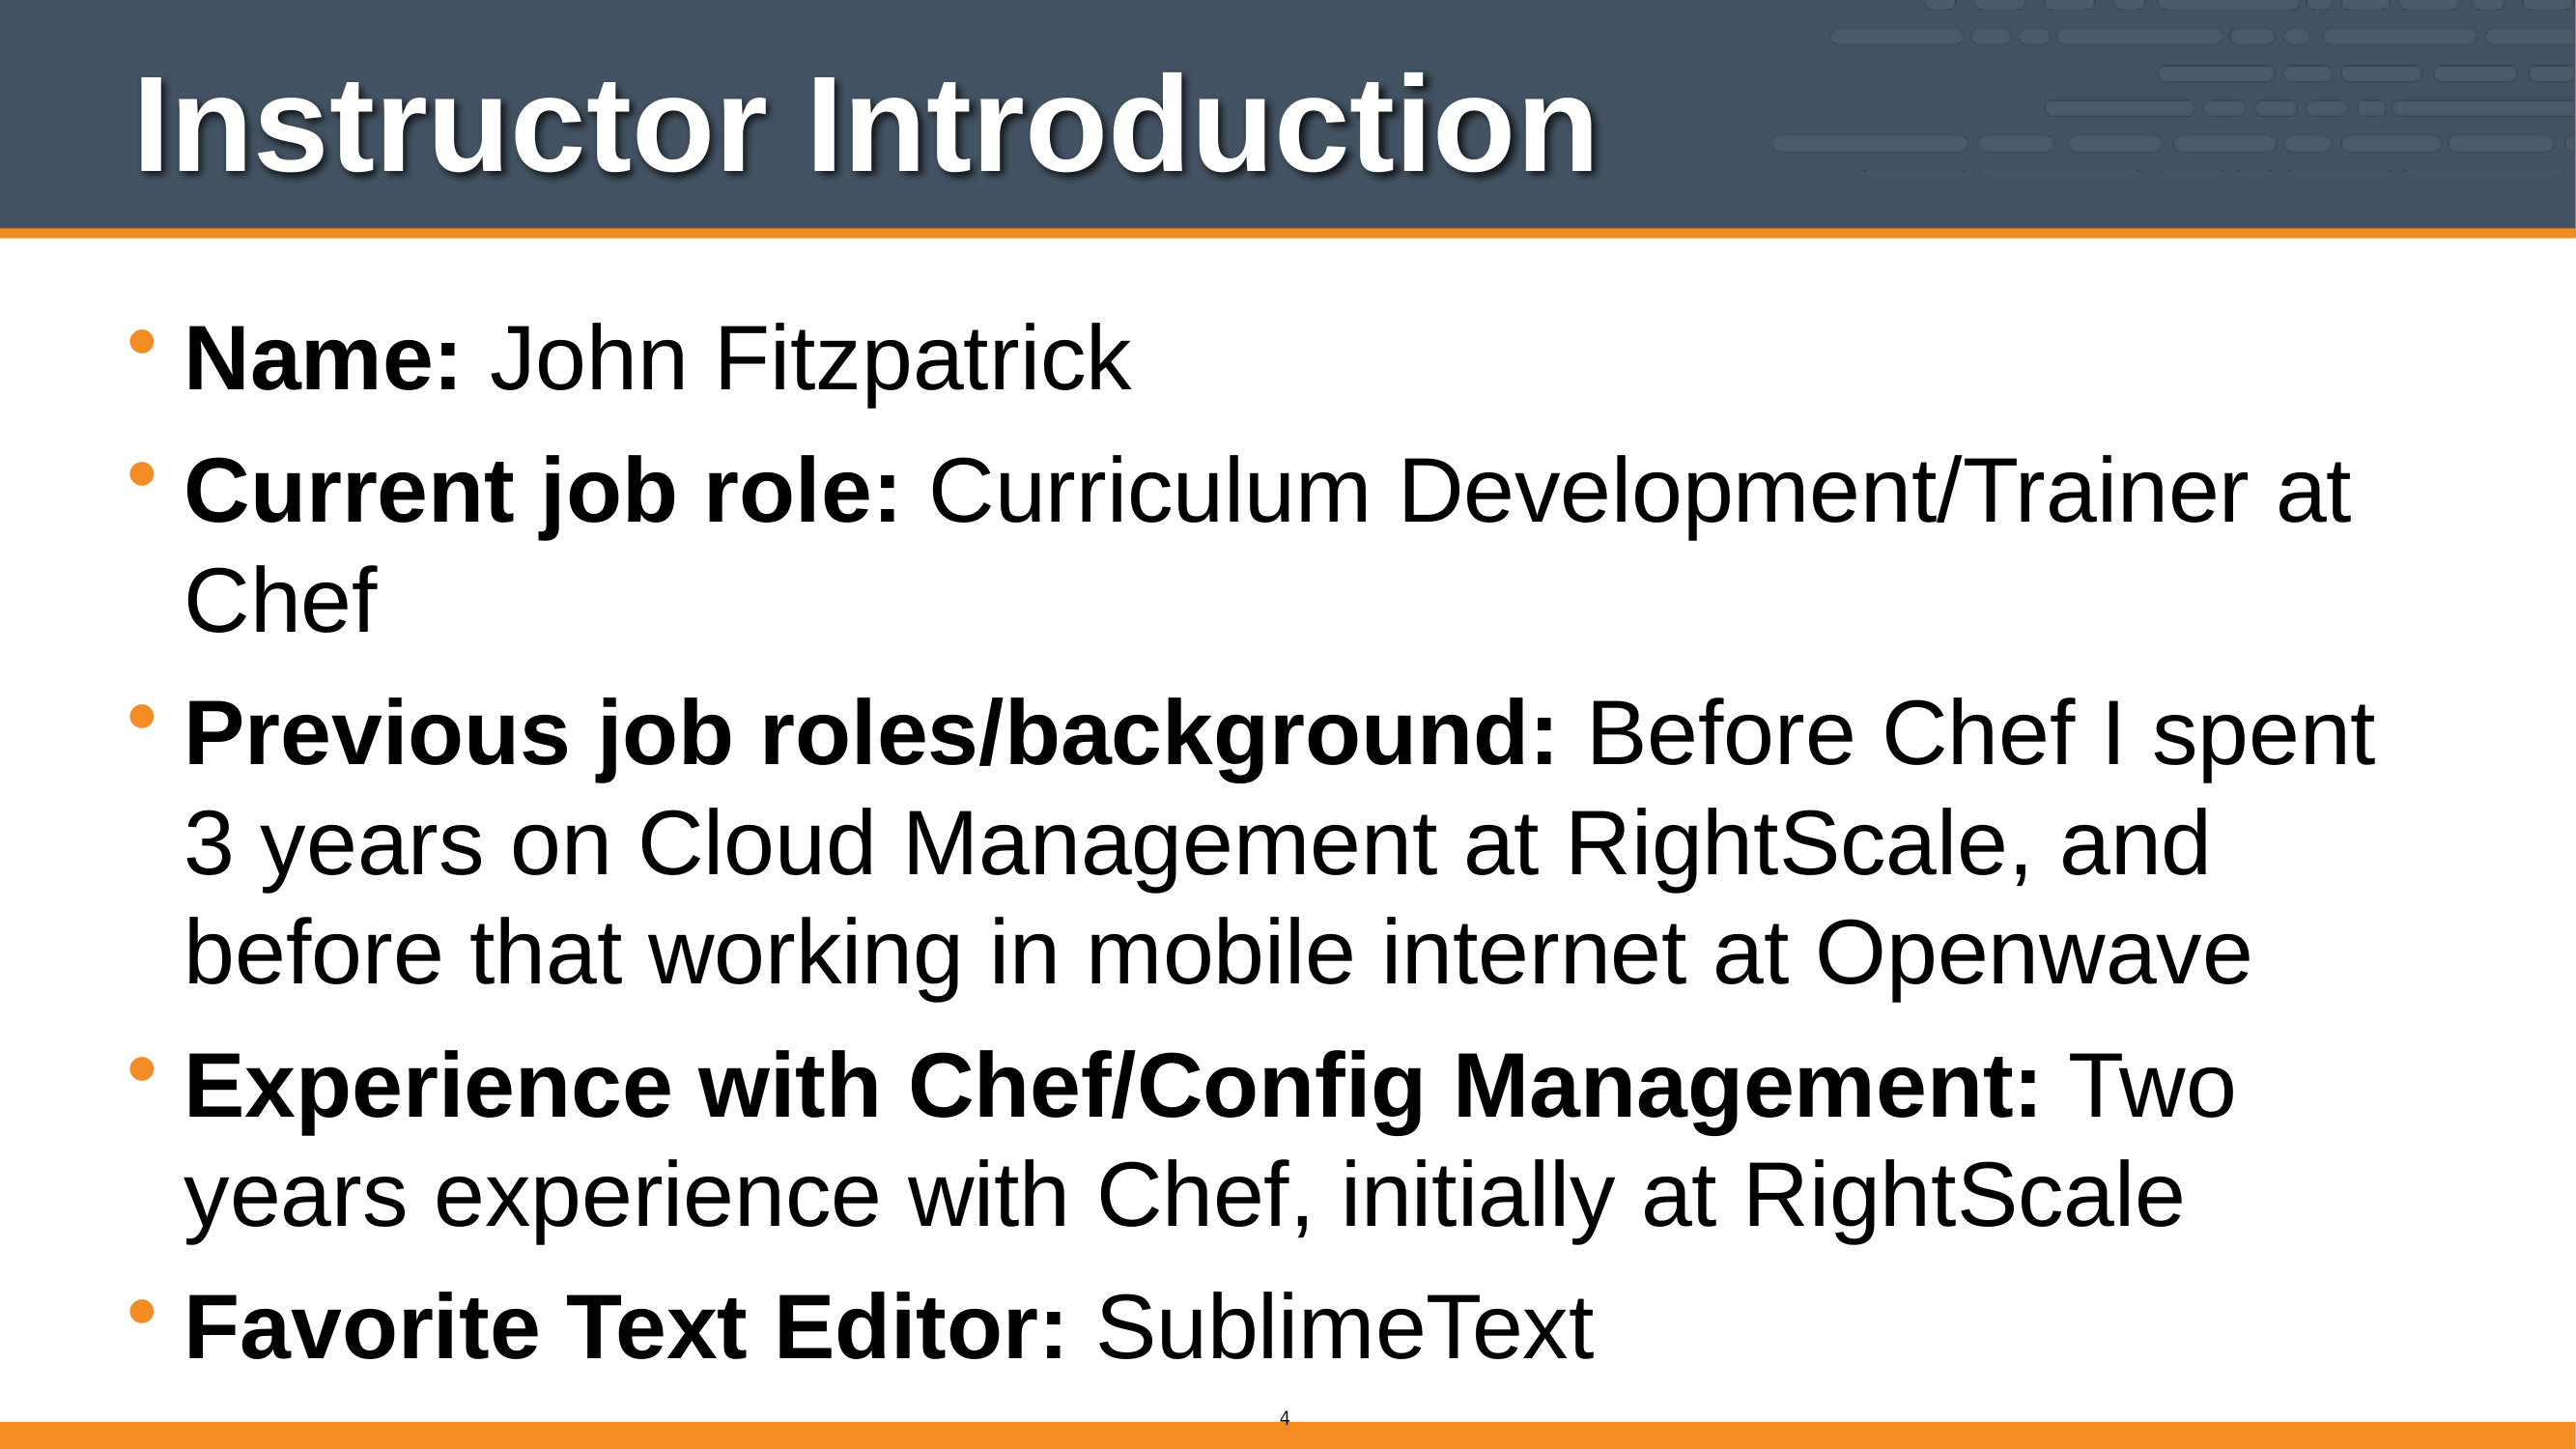

# Instructor Introduction
Name: John Fitzpatrick
Current job role: Curriculum Development/Trainer at Chef
Previous job roles/background: Before Chef I spent 3 years on Cloud Management at RightScale, and before that working in mobile internet at Openwave
Experience with Chef/Config Management: Two years experience with Chef, initially at RightScale
Favorite Text Editor: SublimeText
4